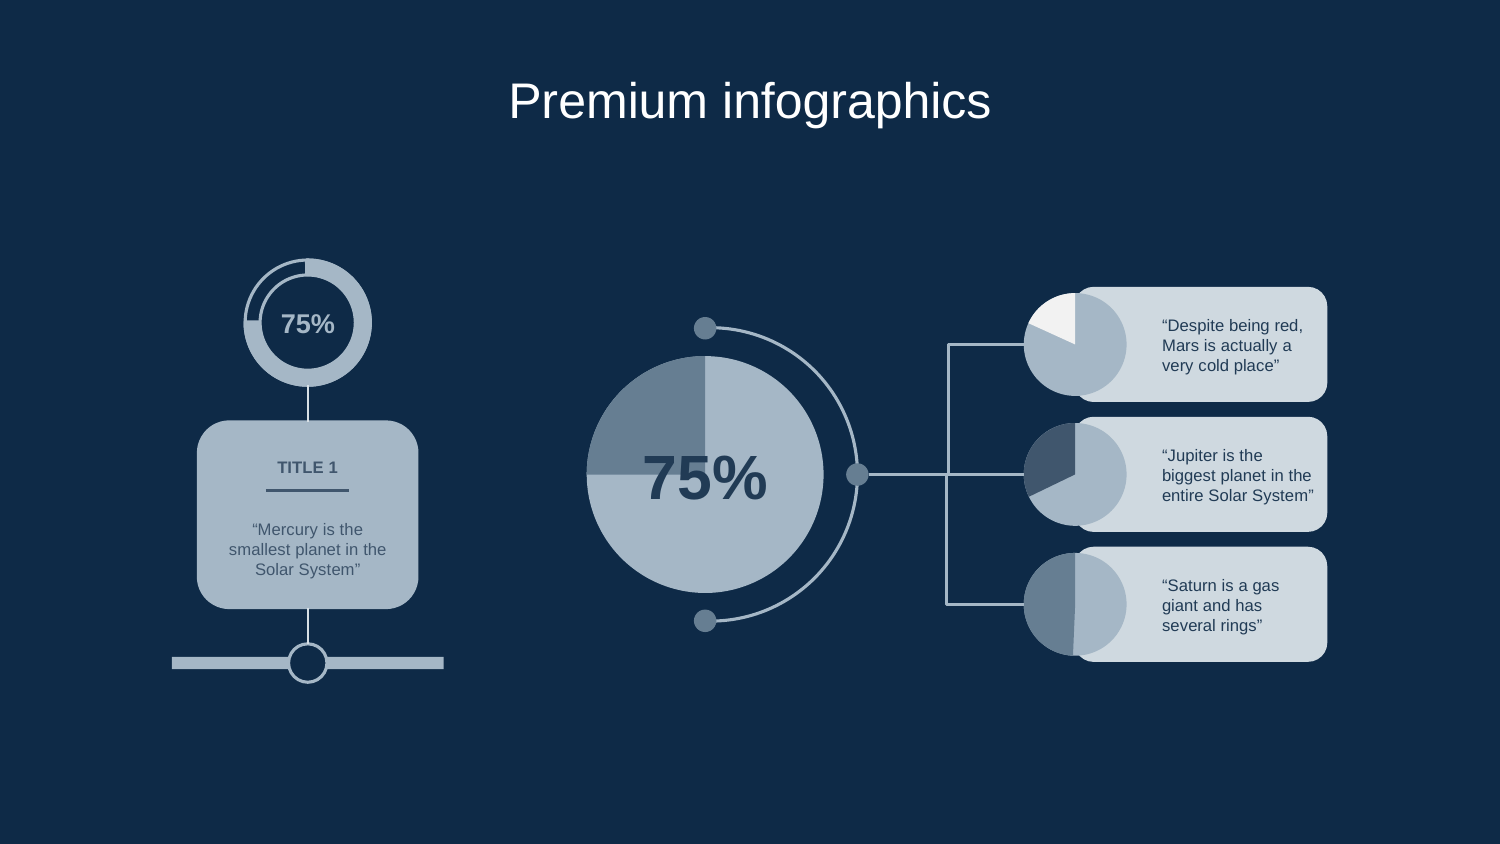

# Premium infographics

75%

“Despite being red, Mars is actually a very cold place”

75%
“Jupiter is the biggest planet in the entire Solar System”
TITLE 1

“Mercury is the smallest planet in the Solar System”

“Saturn is a gas giant and has several rings”